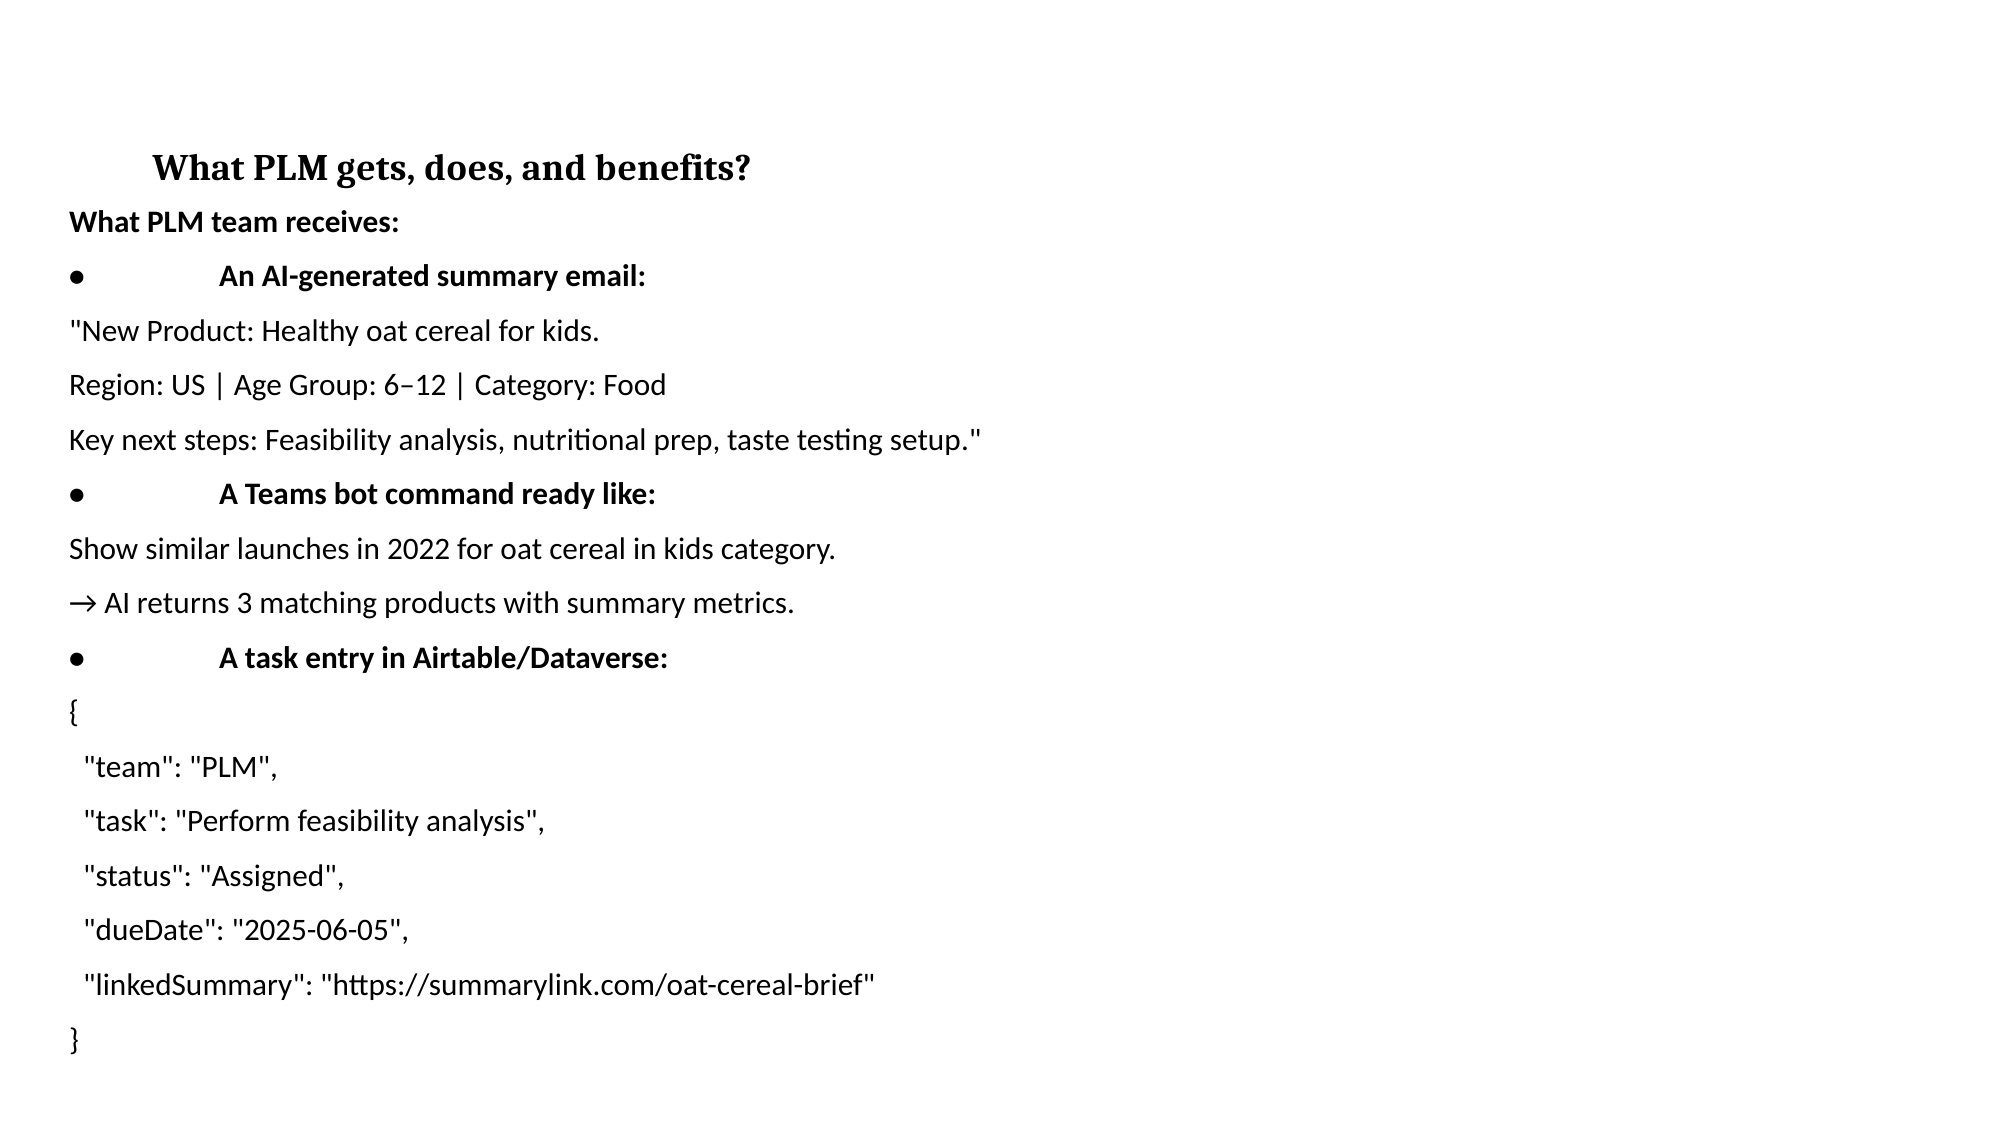

# What PLM gets, does, and benefits?
What PLM team receives:
•	An AI-generated summary email:
"New Product: Healthy oat cereal for kids.
Region: US | Age Group: 6–12 | Category: Food
Key next steps: Feasibility analysis, nutritional prep, taste testing setup."
•	A Teams bot command ready like:
Show similar launches in 2022 for oat cereal in kids category.
→ AI returns 3 matching products with summary metrics.
•	A task entry in Airtable/Dataverse:
{
  "team": "PLM",
  "task": "Perform feasibility analysis",
  "status": "Assigned",
  "dueDate": "2025-06-05",
  "linkedSummary": "https://summarylink.com/oat-cereal-brief"
}